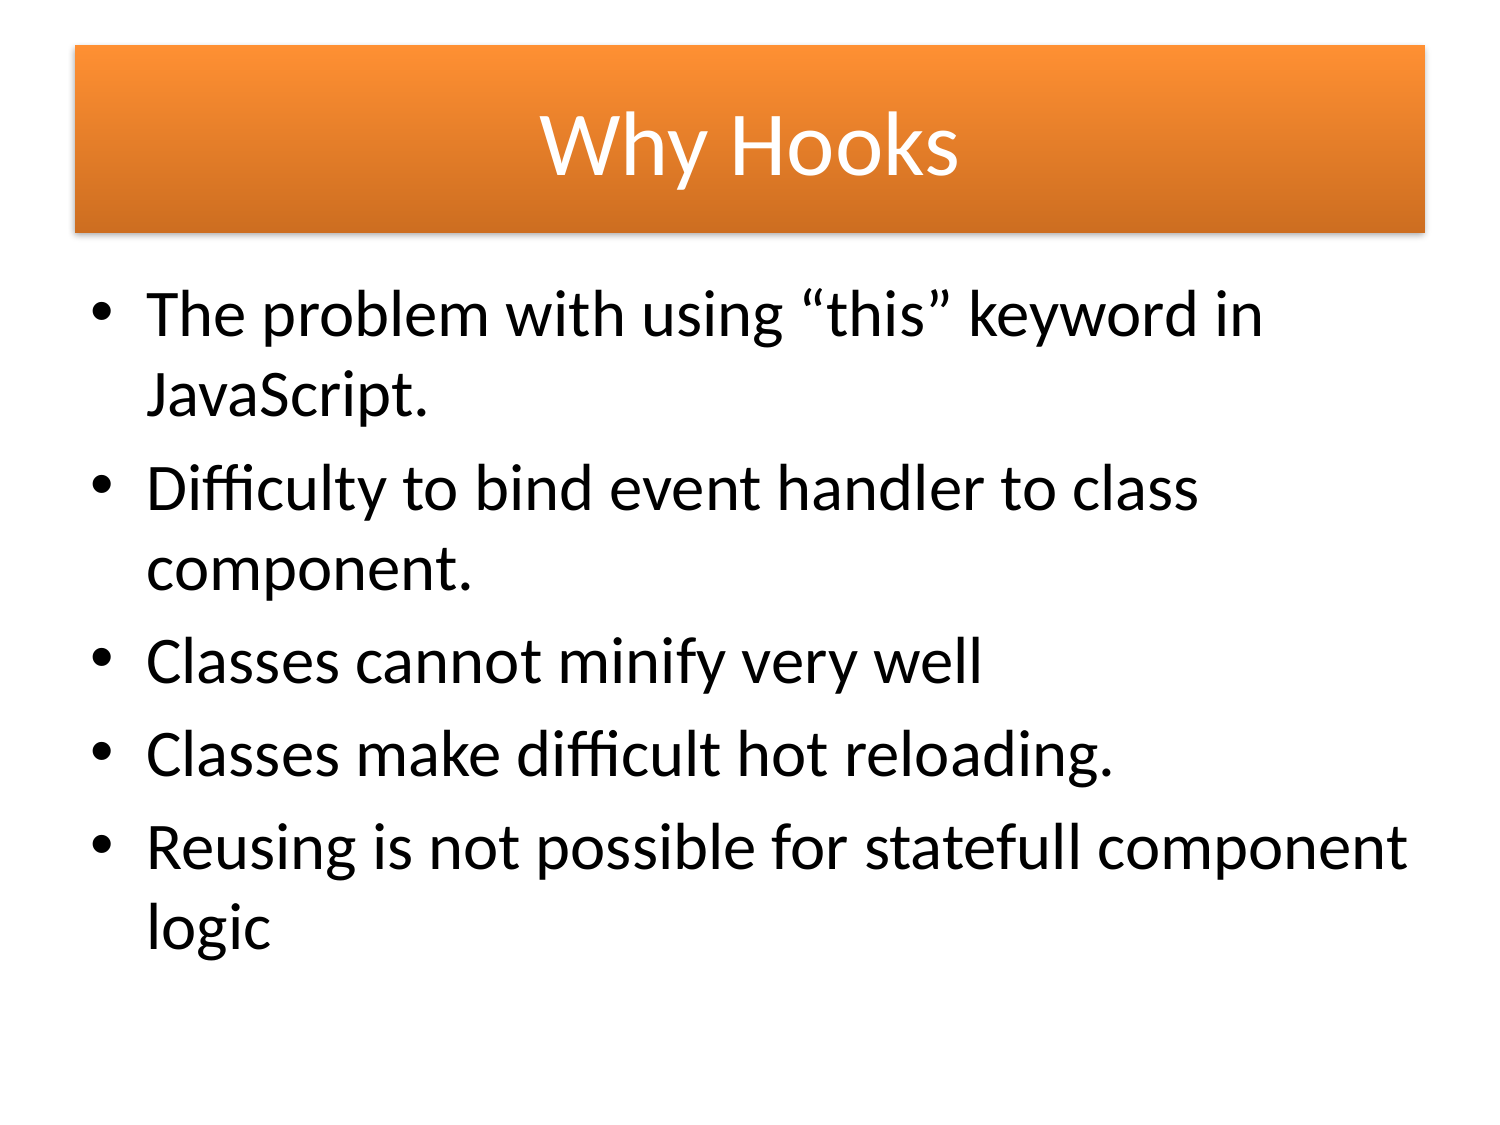

# Why Hooks
The problem with using “this” keyword in JavaScript.
Difficulty to bind event handler to class component.
Classes cannot minify very well
Classes make difficult hot reloading.
Reusing is not possible for statefull component logic